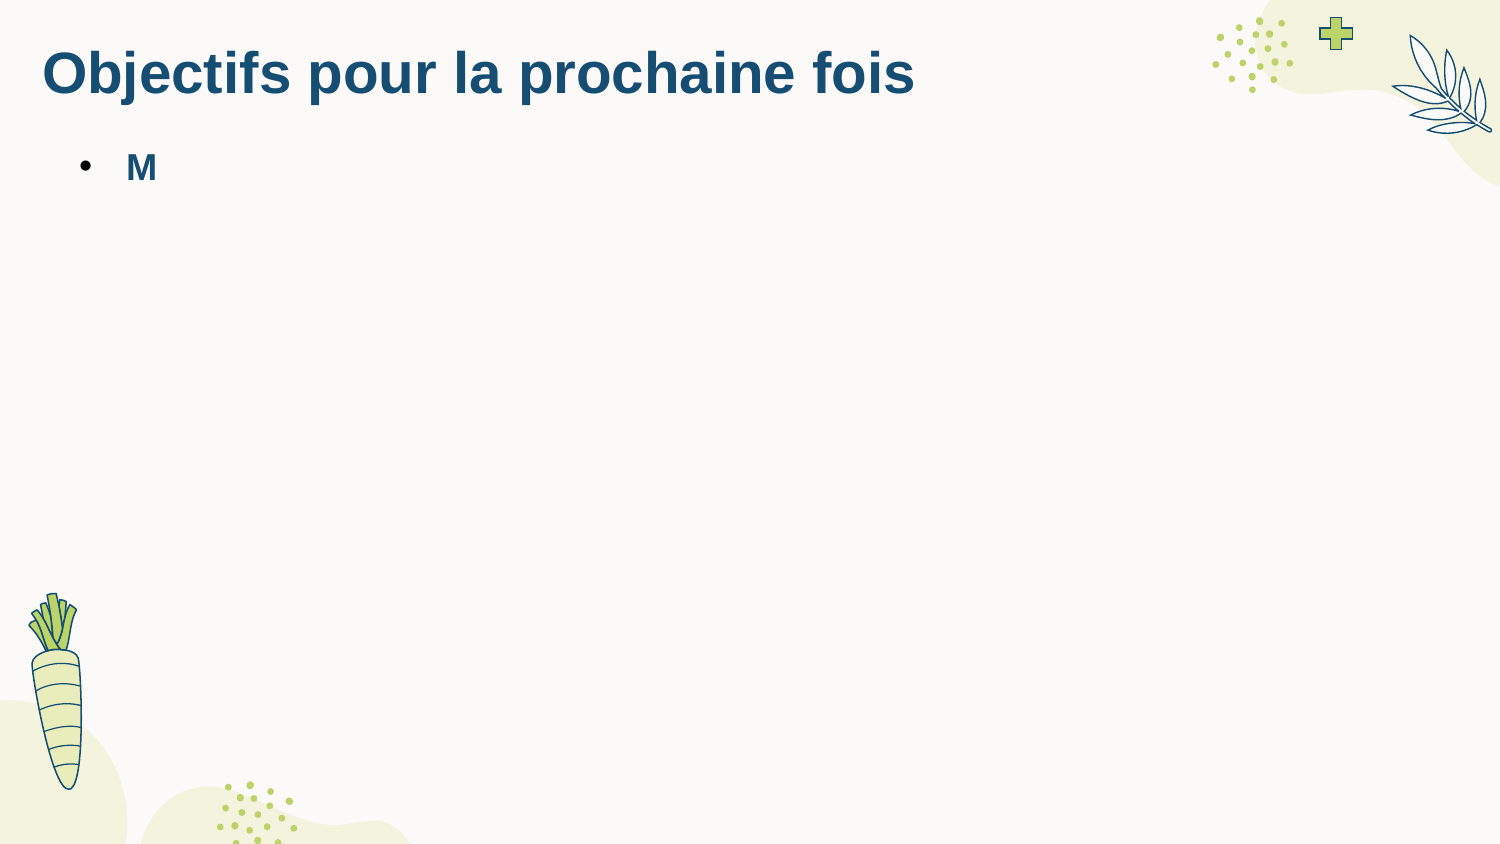

# Objectifs pour la prochaine fois

M